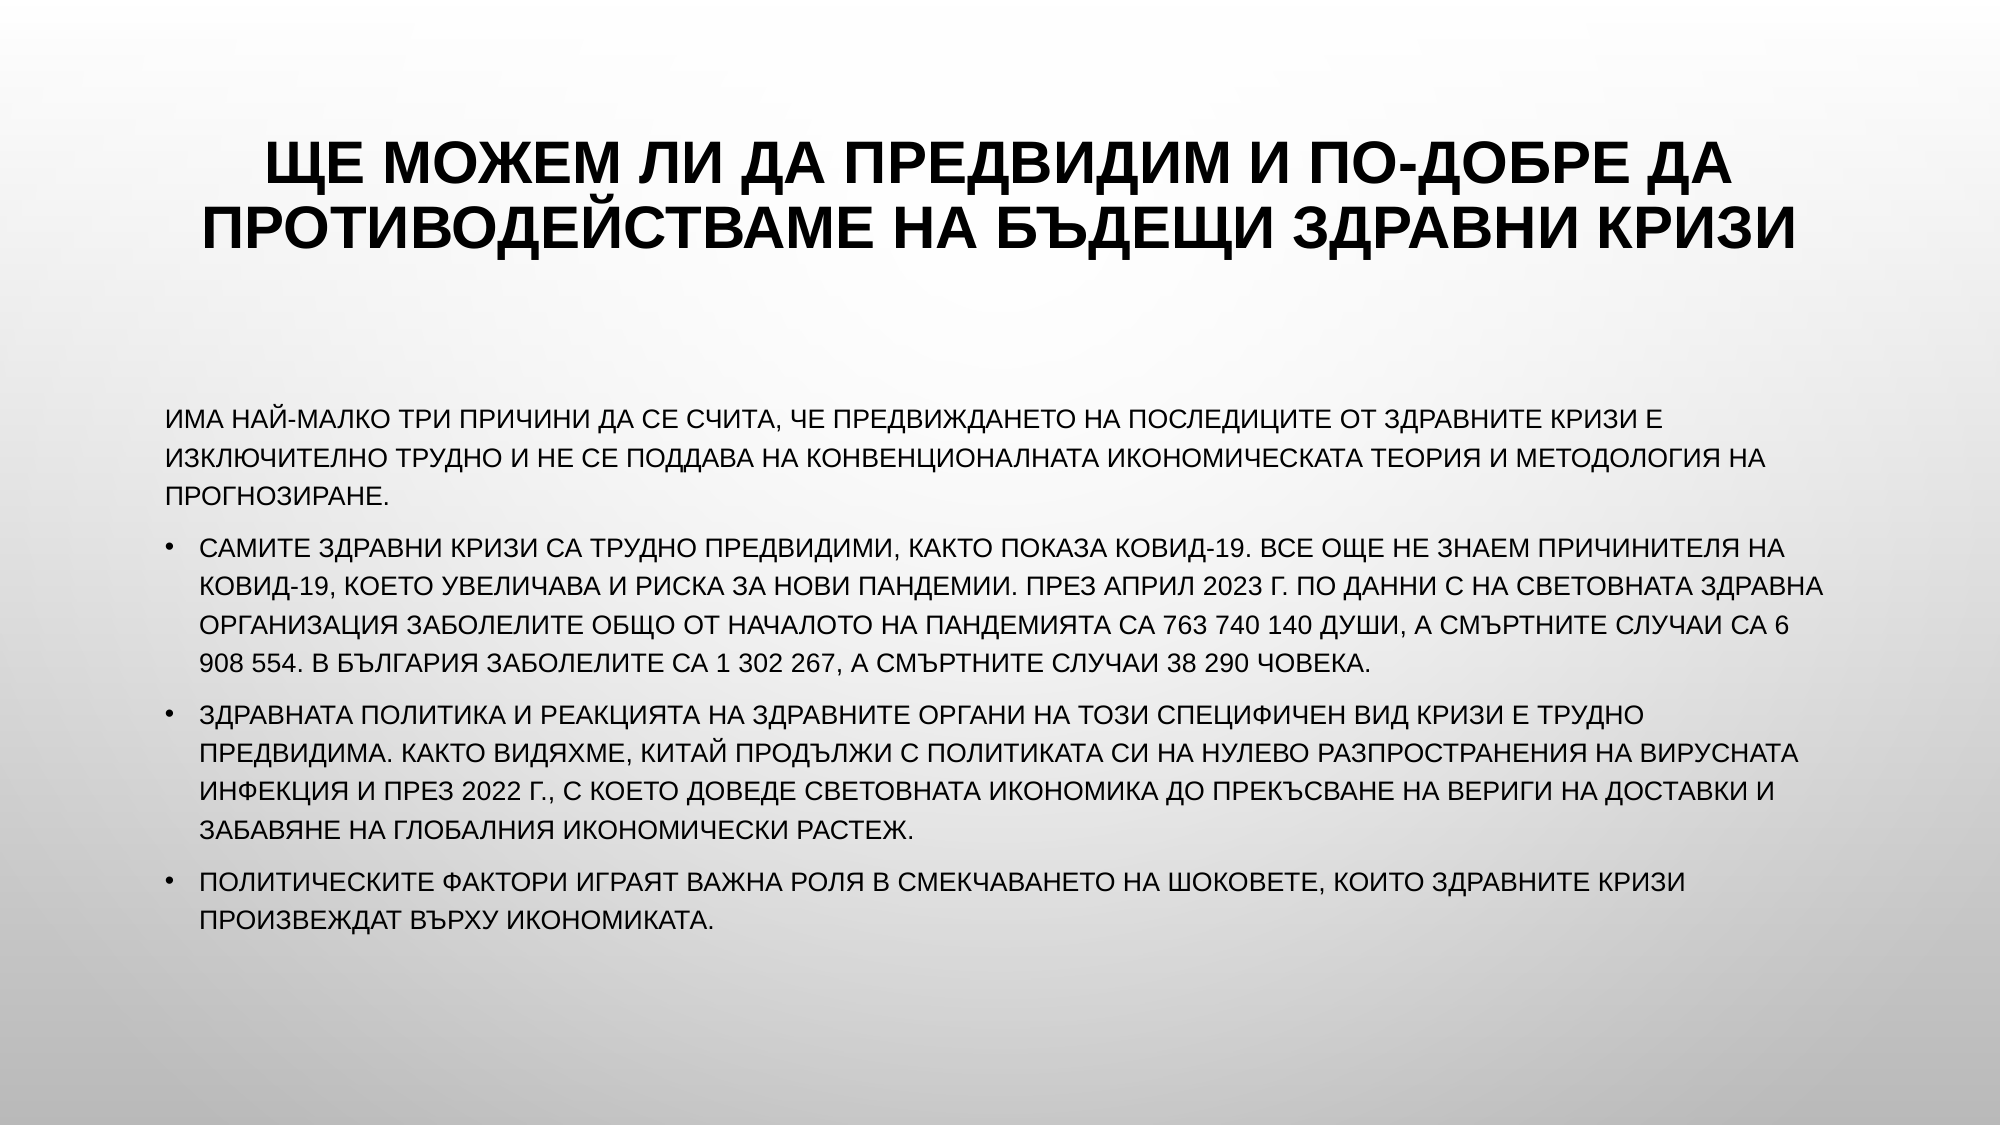

# Ще можем ли да предвидим и по-добре да противодействаме на бъдещи здравни кризи
Има най-малко три причини да се счита, че предвиждането на последиците от здравните кризи е изключително трудно и не се поддава на конвенционалната икономическата теория и методология на прогнозиране.
Самите здравни кризи са трудно предвидими, както показа Ковид-19. Все още не знаем причинителя на Ковид-19, което увеличава и риска за нови пандемии. През април 2023 г. по данни с на Световната здравна организация заболелите общо от началото на пандемията са 763 740 140 души, а смъртните случаи са 6 908 554. В България заболелите са 1 302 267, а смъртните случаи 38 290 човека.
Здравната политика и реакцията на здравните органи на този специфичен вид кризи е трудно предвидима. Както видяхме, Китай продължи с политиката си на нулево разпространения на вирусната инфекция и през 2022 г., с което доведе световната икономика до прекъсване на вериги на доставки и забавяне на глобалния икономически растеж.
Политическите фактори играят важна роля в смекчаването на шоковете, които здравните кризи произвеждат върху икономиката.